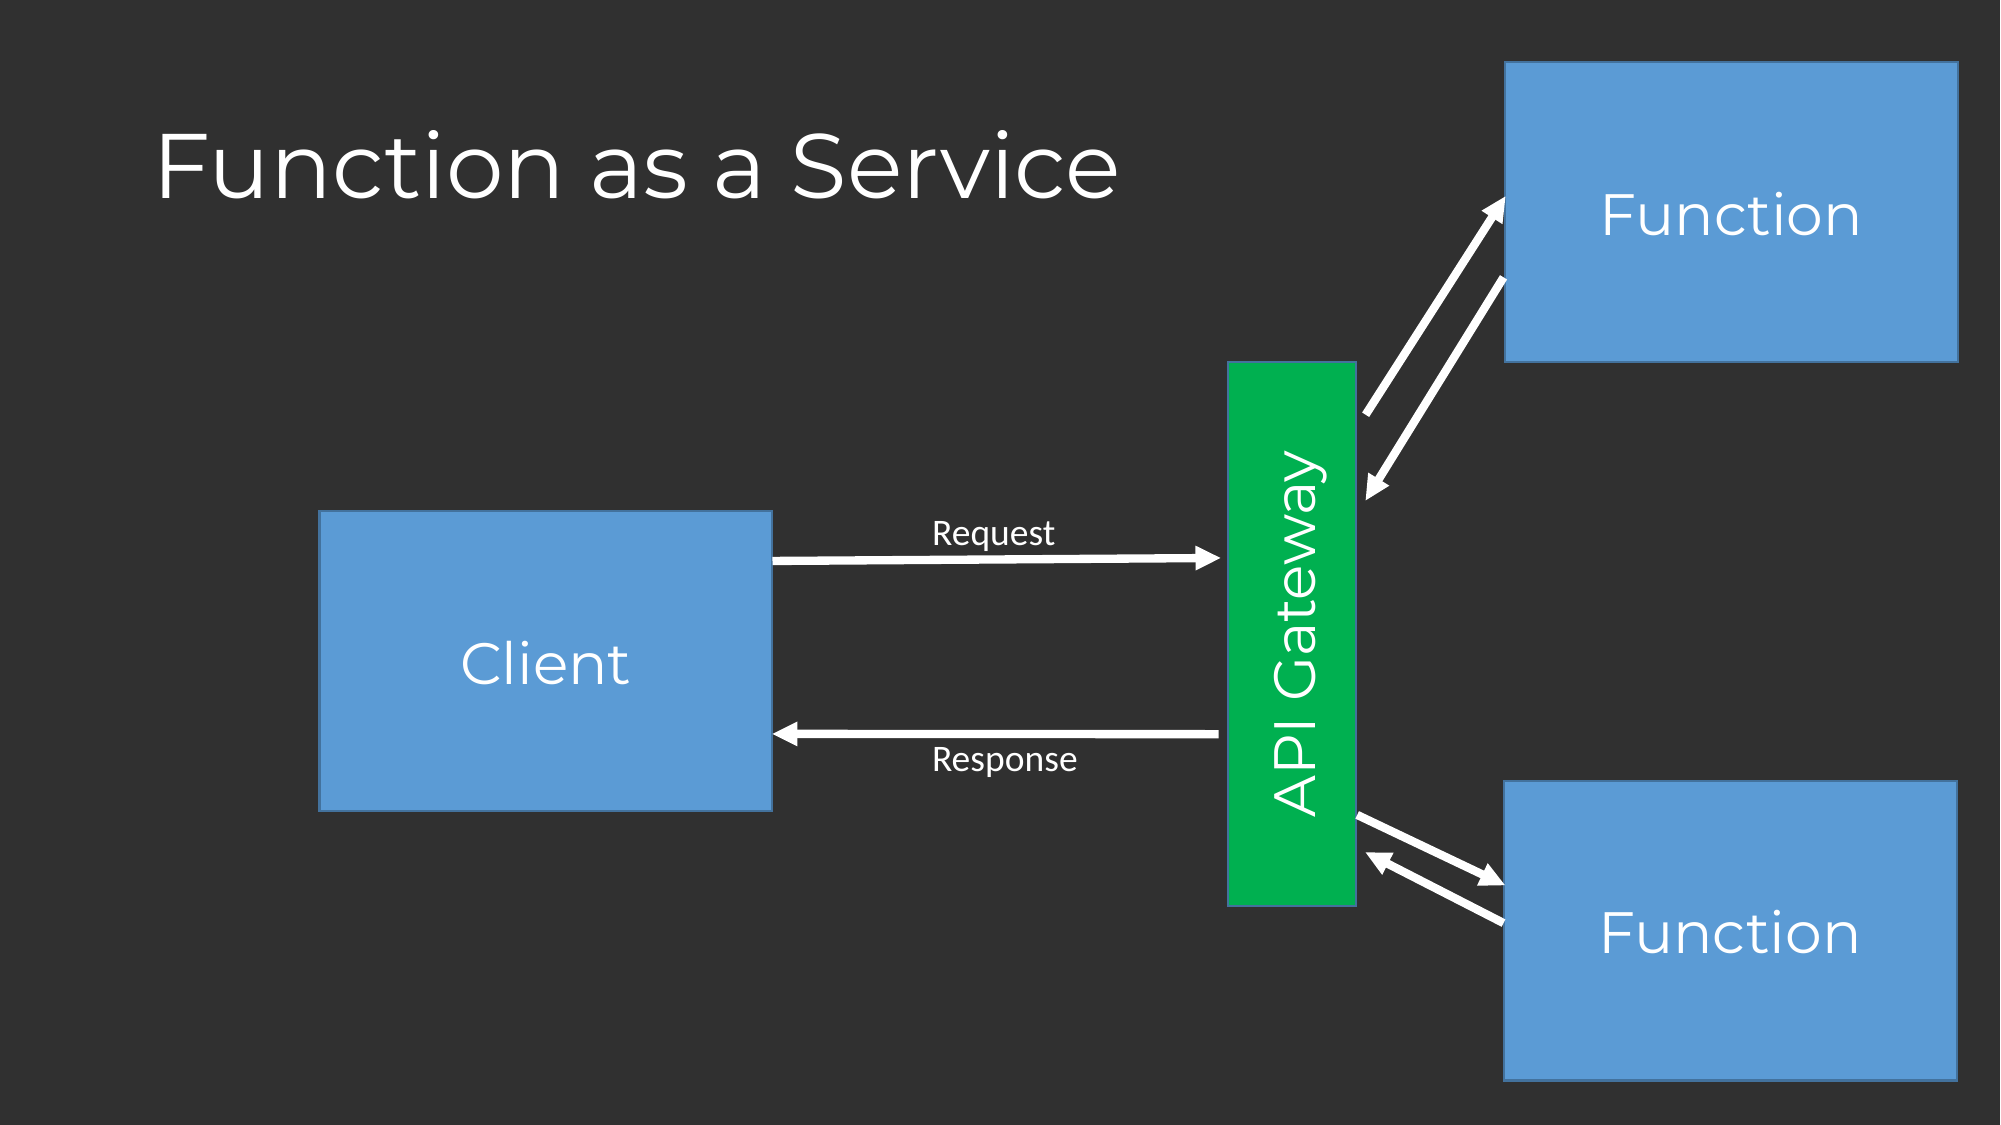

# Function as a Service
Function

API Gateway
Request
Client
Response
Function